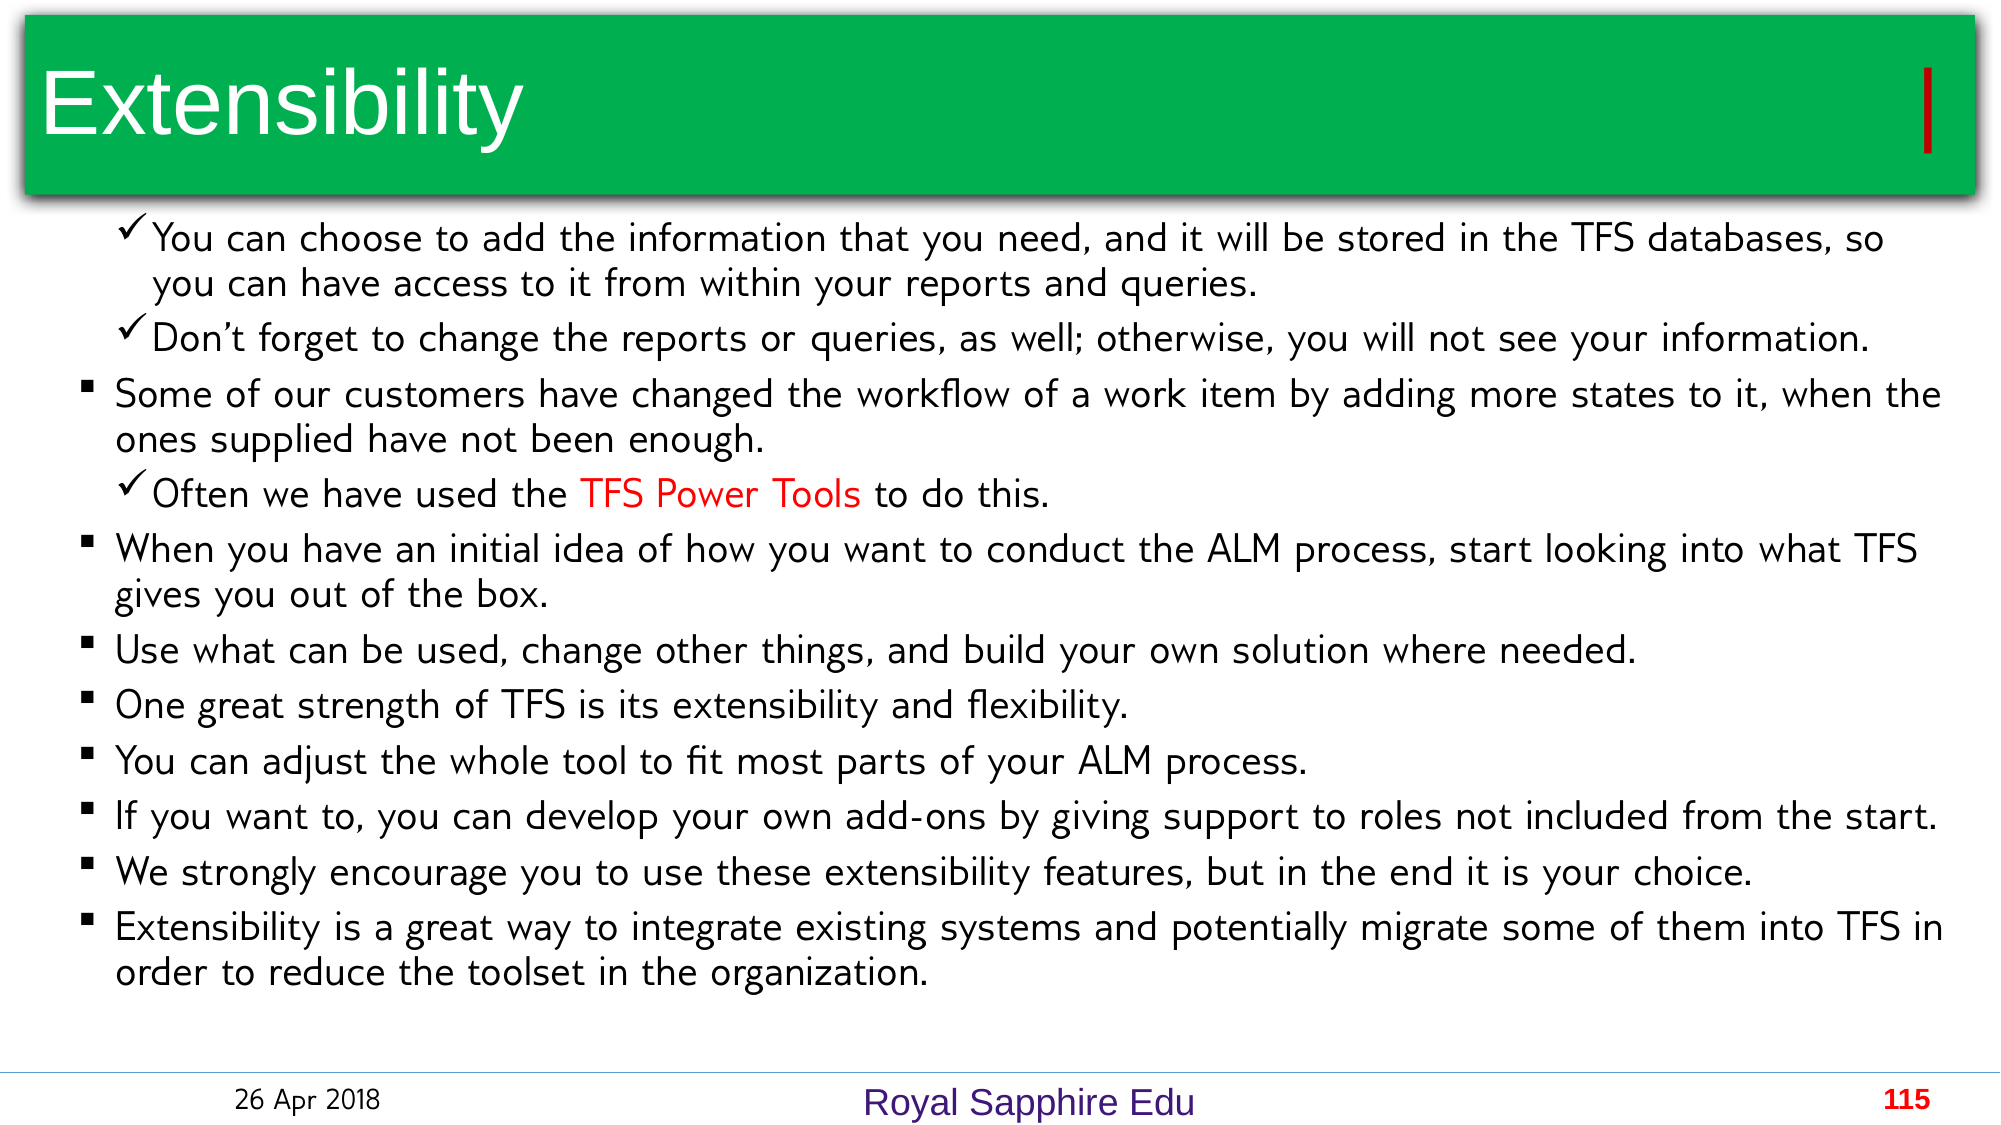

# Extensibility									   |
You can choose to add the information that you need, and it will be stored in the TFS databases, so you can have access to it from within your reports and queries.
Don’t forget to change the reports or queries, as well; otherwise, you will not see your information.
Some of our customers have changed the workflow of a work item by adding more states to it, when the ones supplied have not been enough.
Often we have used the TFS Power Tools to do this.
When you have an initial idea of how you want to conduct the ALM process, start looking into what TFS gives you out of the box.
Use what can be used, change other things, and build your own solution where needed.
One great strength of TFS is its extensibility and flexibility.
You can adjust the whole tool to fit most parts of your ALM process.
If you want to, you can develop your own add-ons by giving support to roles not included from the start.
We strongly encourage you to use these extensibility features, but in the end it is your choice.
Extensibility is a great way to integrate existing systems and potentially migrate some of them into TFS in order to reduce the toolset in the organization.
26 Apr 2018
115